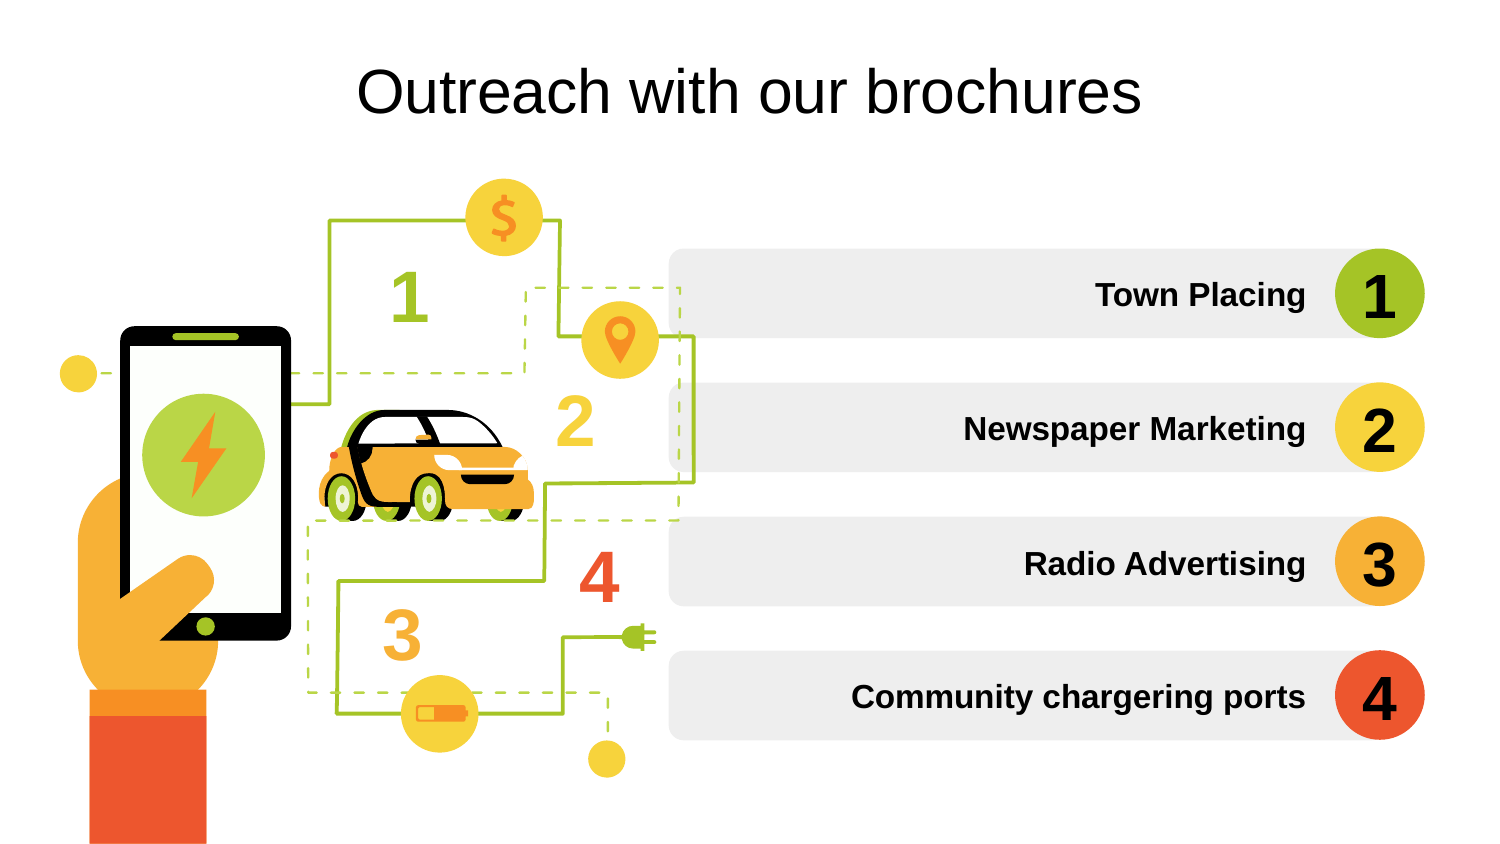

# Outreach with our brochures

1

2

4
3

Town Placing
1
2
Newspaper Marketing
3
Radio Advertising
4
Community chargering ports